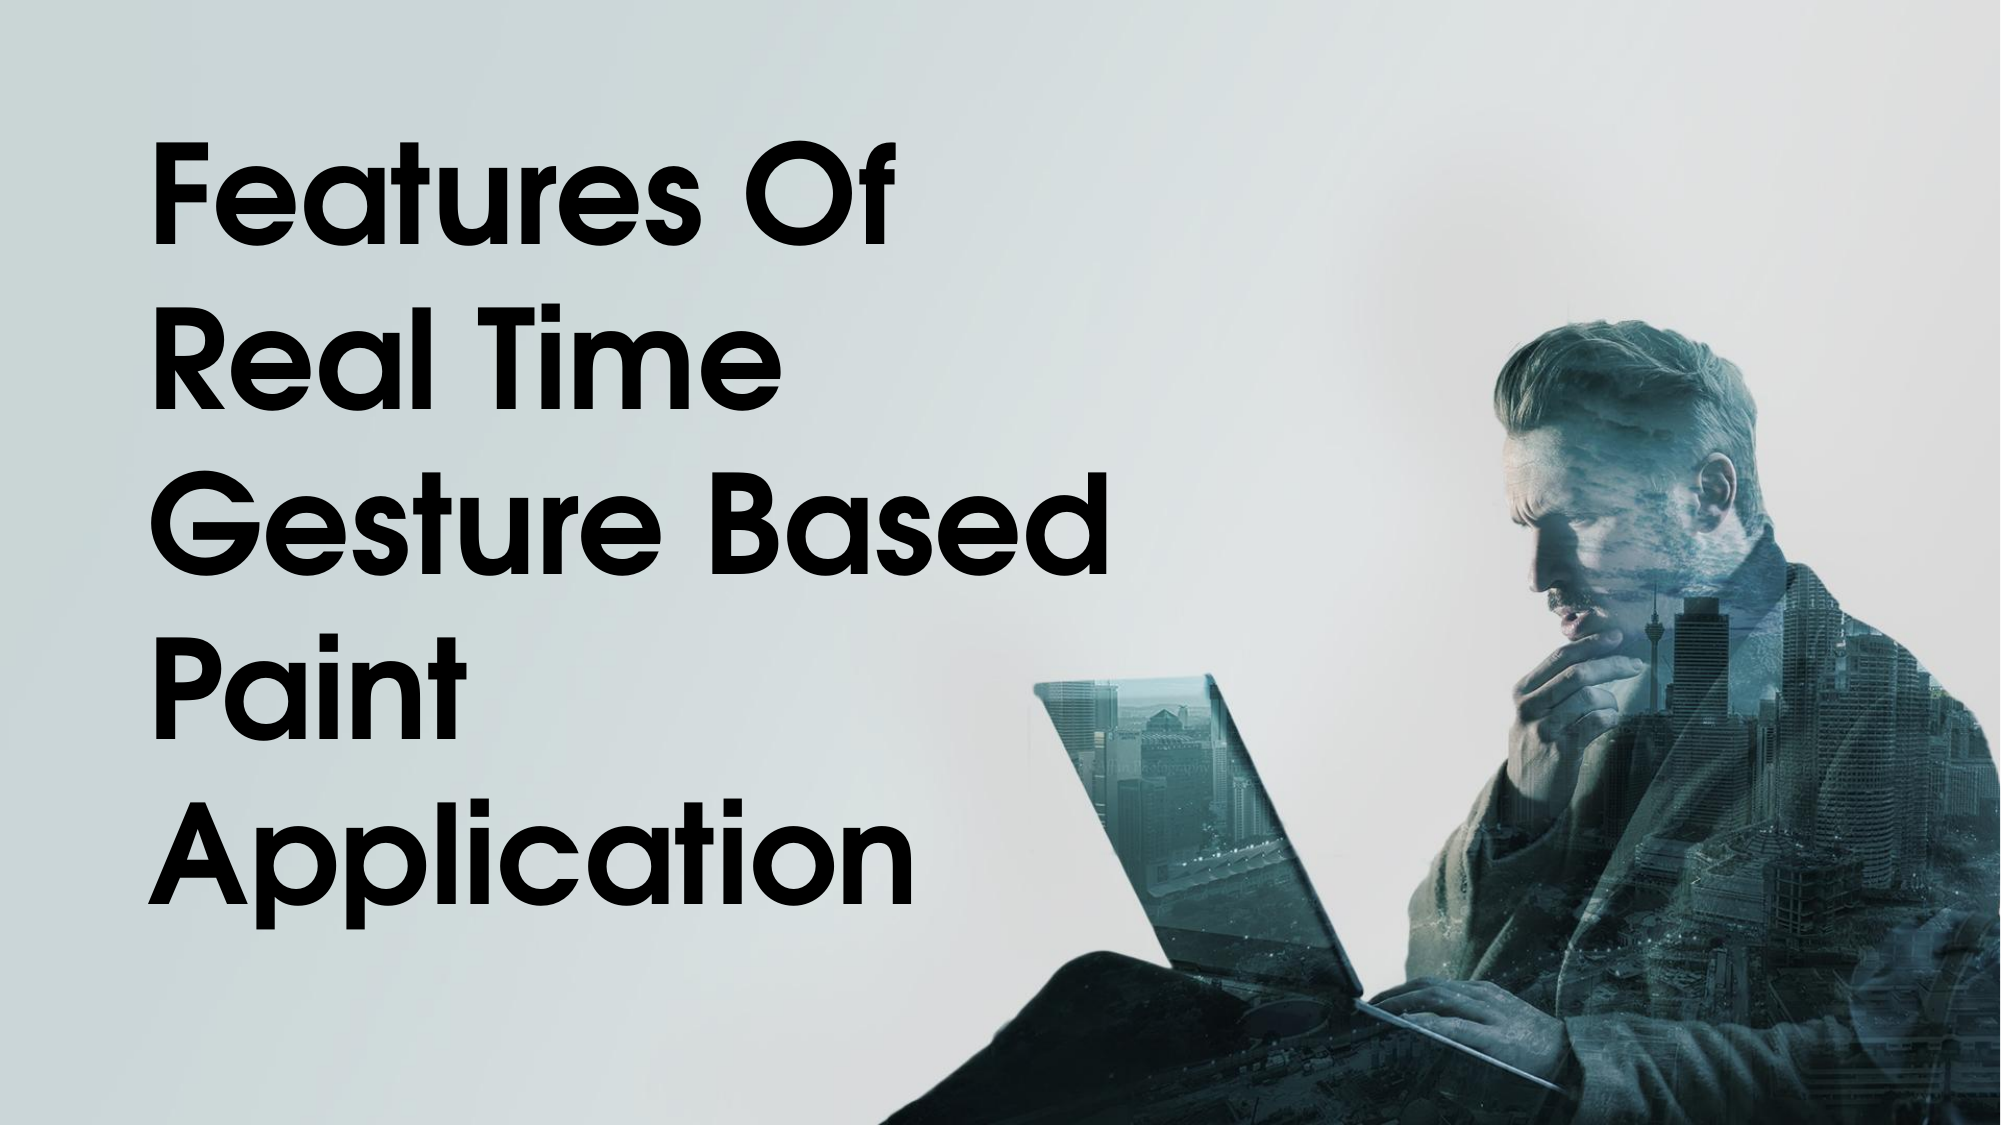

Features Of Real Time Gesture Based Paint Application